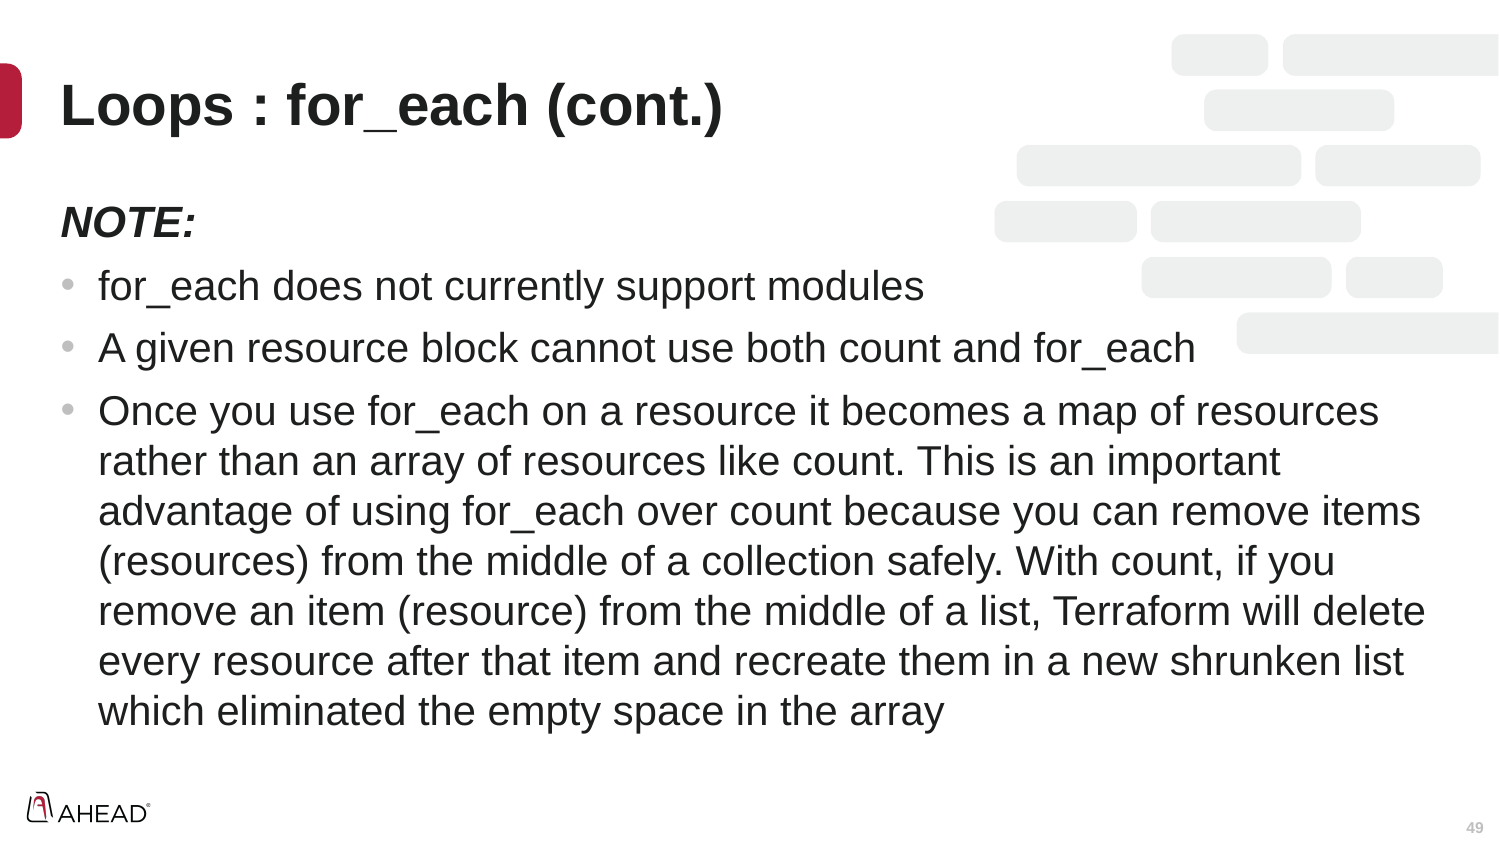

# Loops : for_each (cont.)
NOTE:
for_each does not currently support modules
A given resource block cannot use both count and for_each
Once you use for_each on a resource it becomes a map of resources rather than an array of resources like count. This is an important advantage of using for_each over count because you can remove items (resources) from the middle of a collection safely. With count, if you remove an item (resource) from the middle of a list, Terraform will delete every resource after that item and recreate them in a new shrunken list which eliminated the empty space in the array